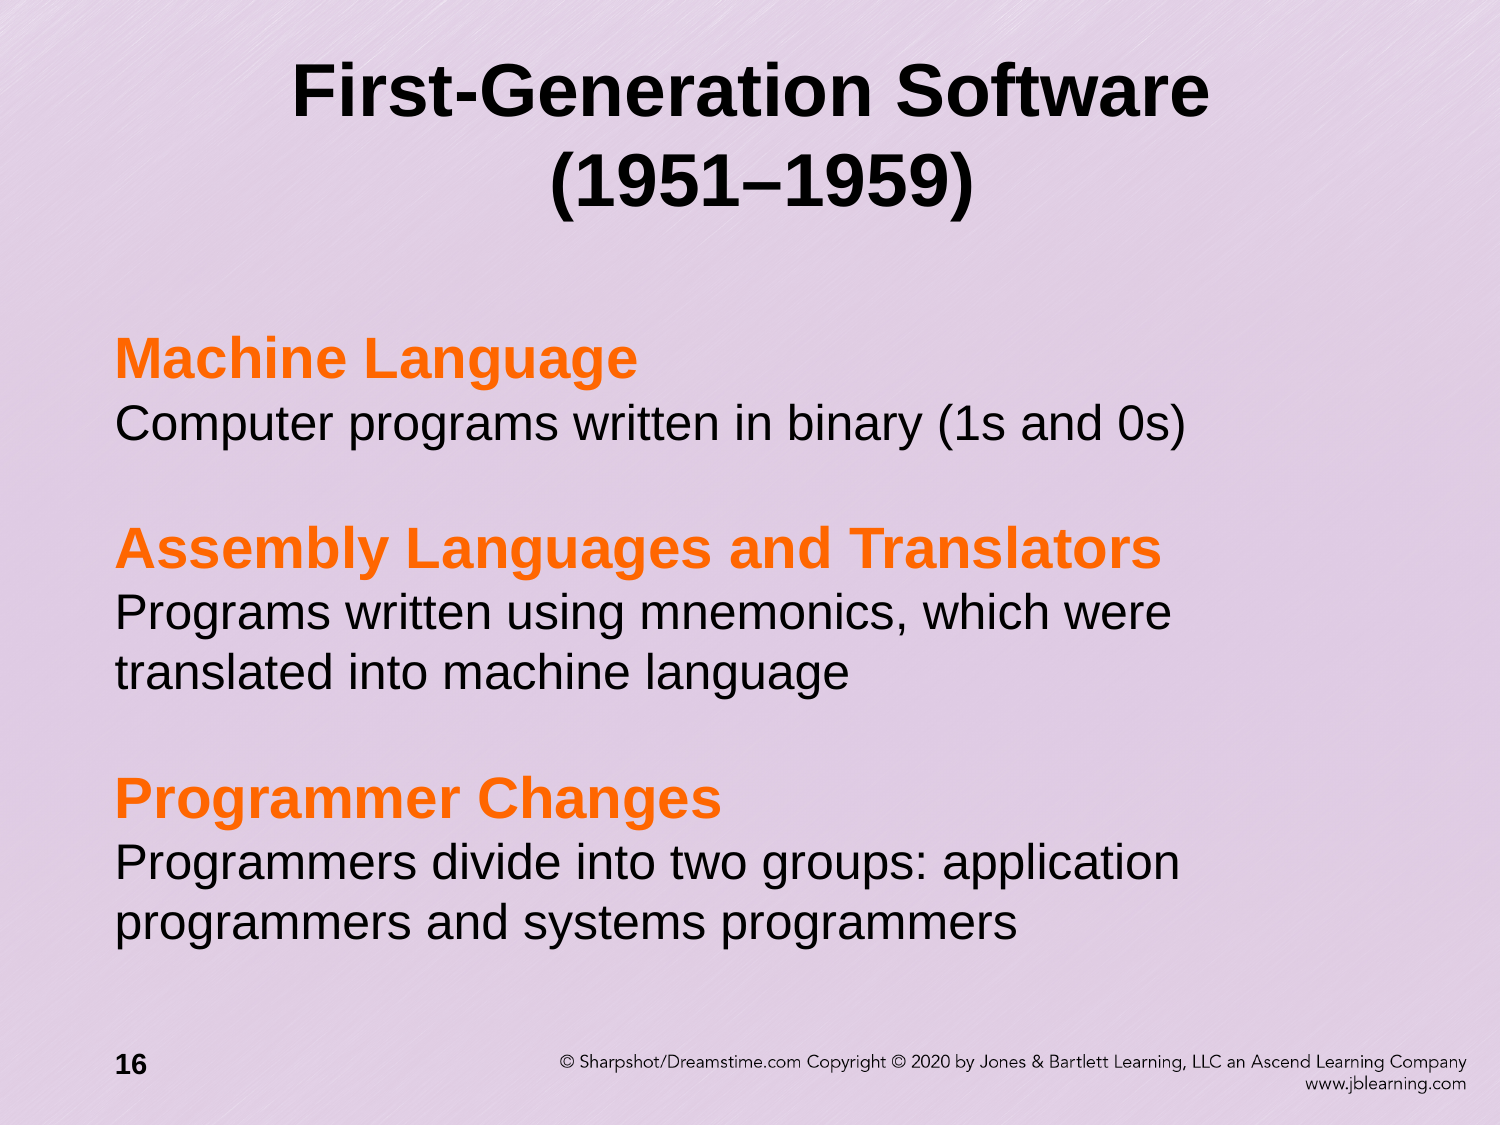

# First-Generation Software (1951–1959)
Machine Language
Computer programs written in binary (1s and 0s)

Assembly Languages and Translators
Programs written using mnemonics, which were translated into machine language

Programmer Changes
Programmers divide into two groups: application programmers and systems programmers

16